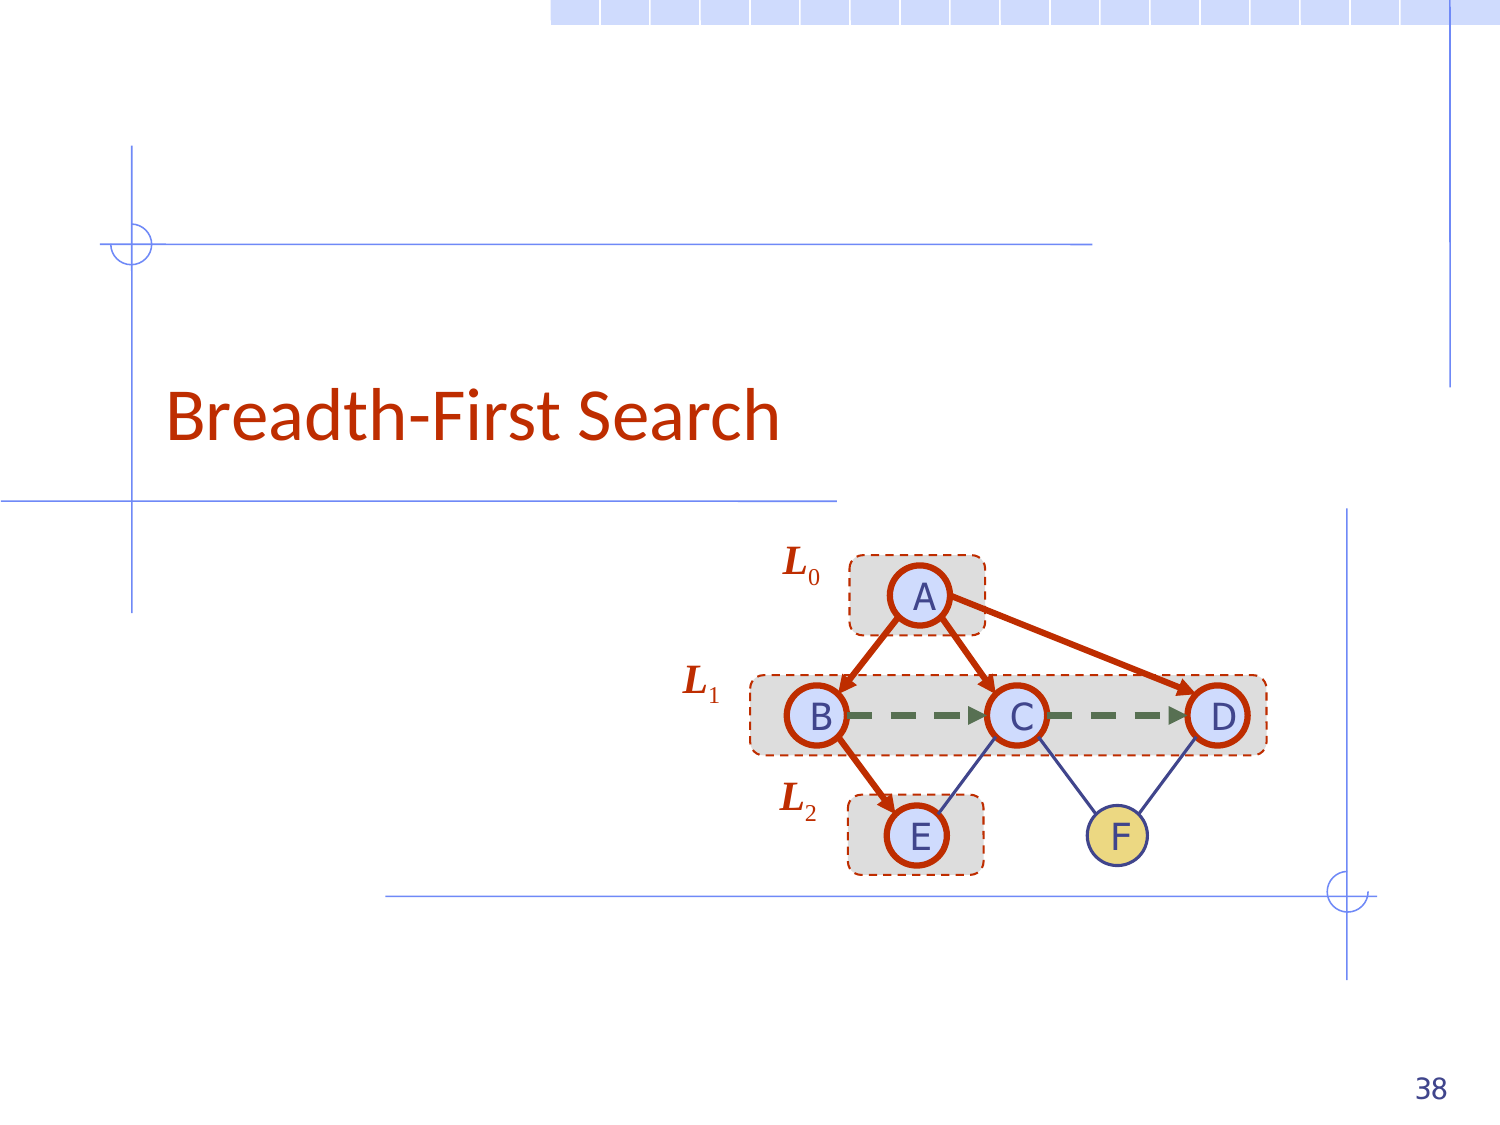

# Breadth-First Search
L0

A
L1

B
C
D
L2

E
F
38